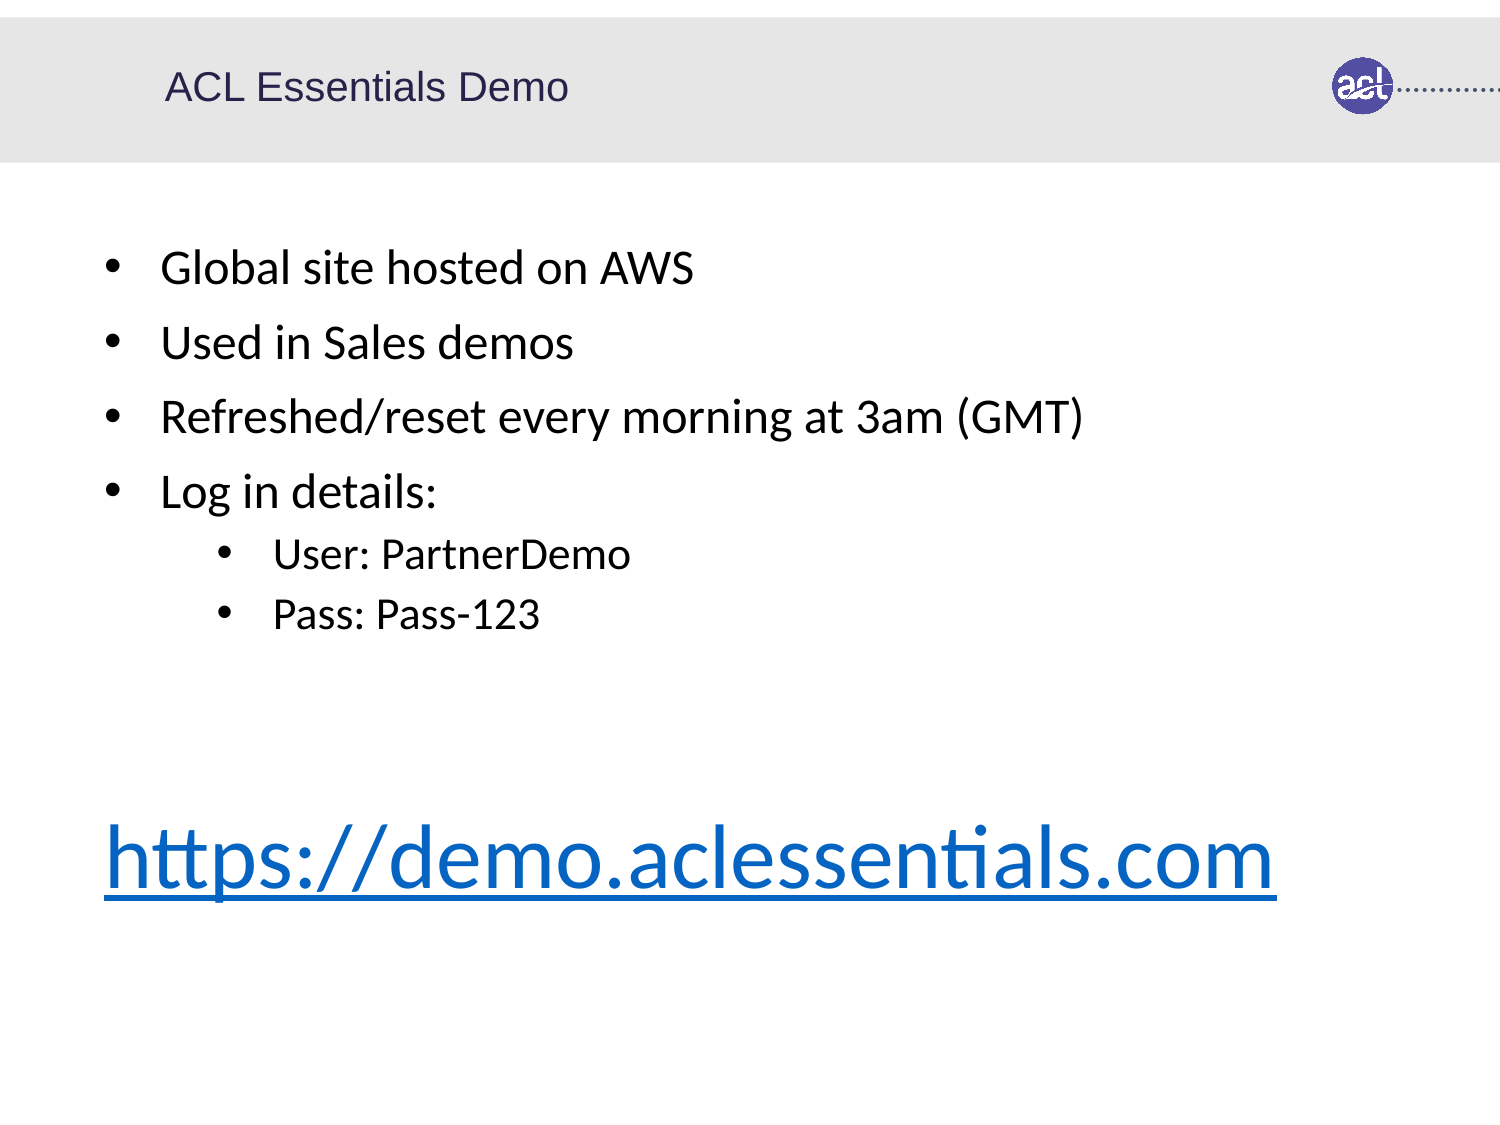

ACL Essentials Demo
Global site hosted on AWS
Used in Sales demos
Refreshed/reset every morning at 3am (GMT)
Log in details:
User: PartnerDemo
Pass: Pass-123

https://demo.aclessentials.com